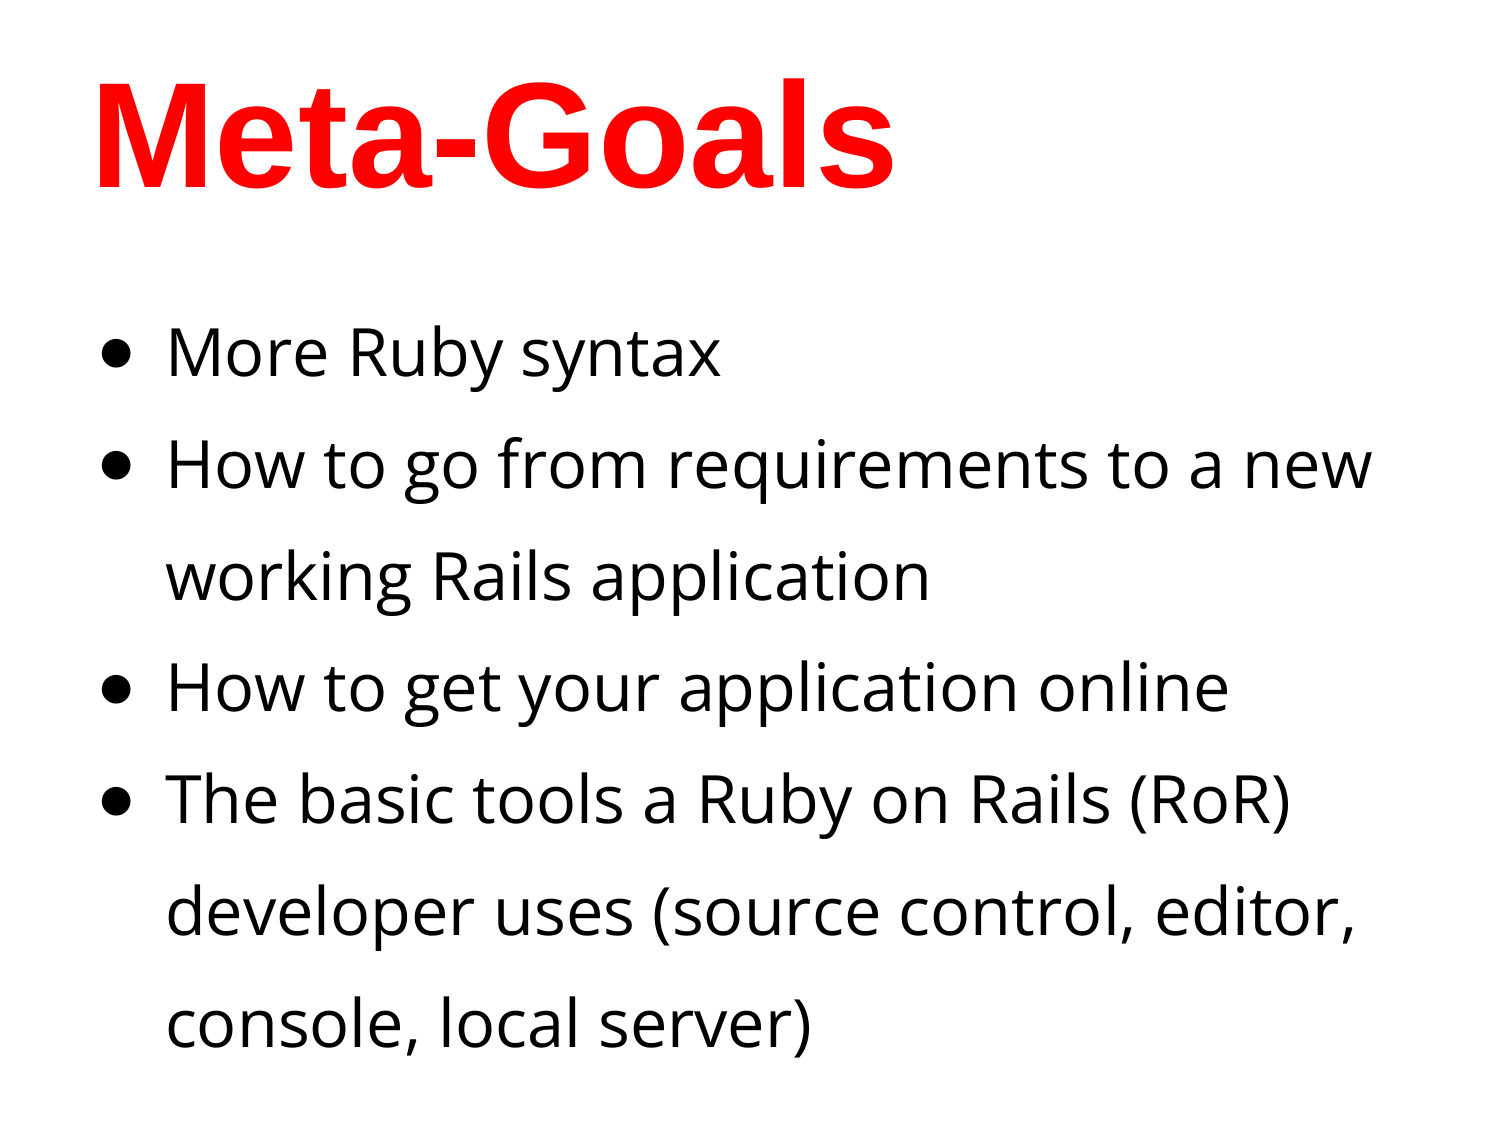

# Meta-Goals
More Ruby syntax
How to go from requirements to a new working Rails application
How to get your application online
The basic tools a Ruby on Rails (RoR) developer uses (source control, editor, console, local server)